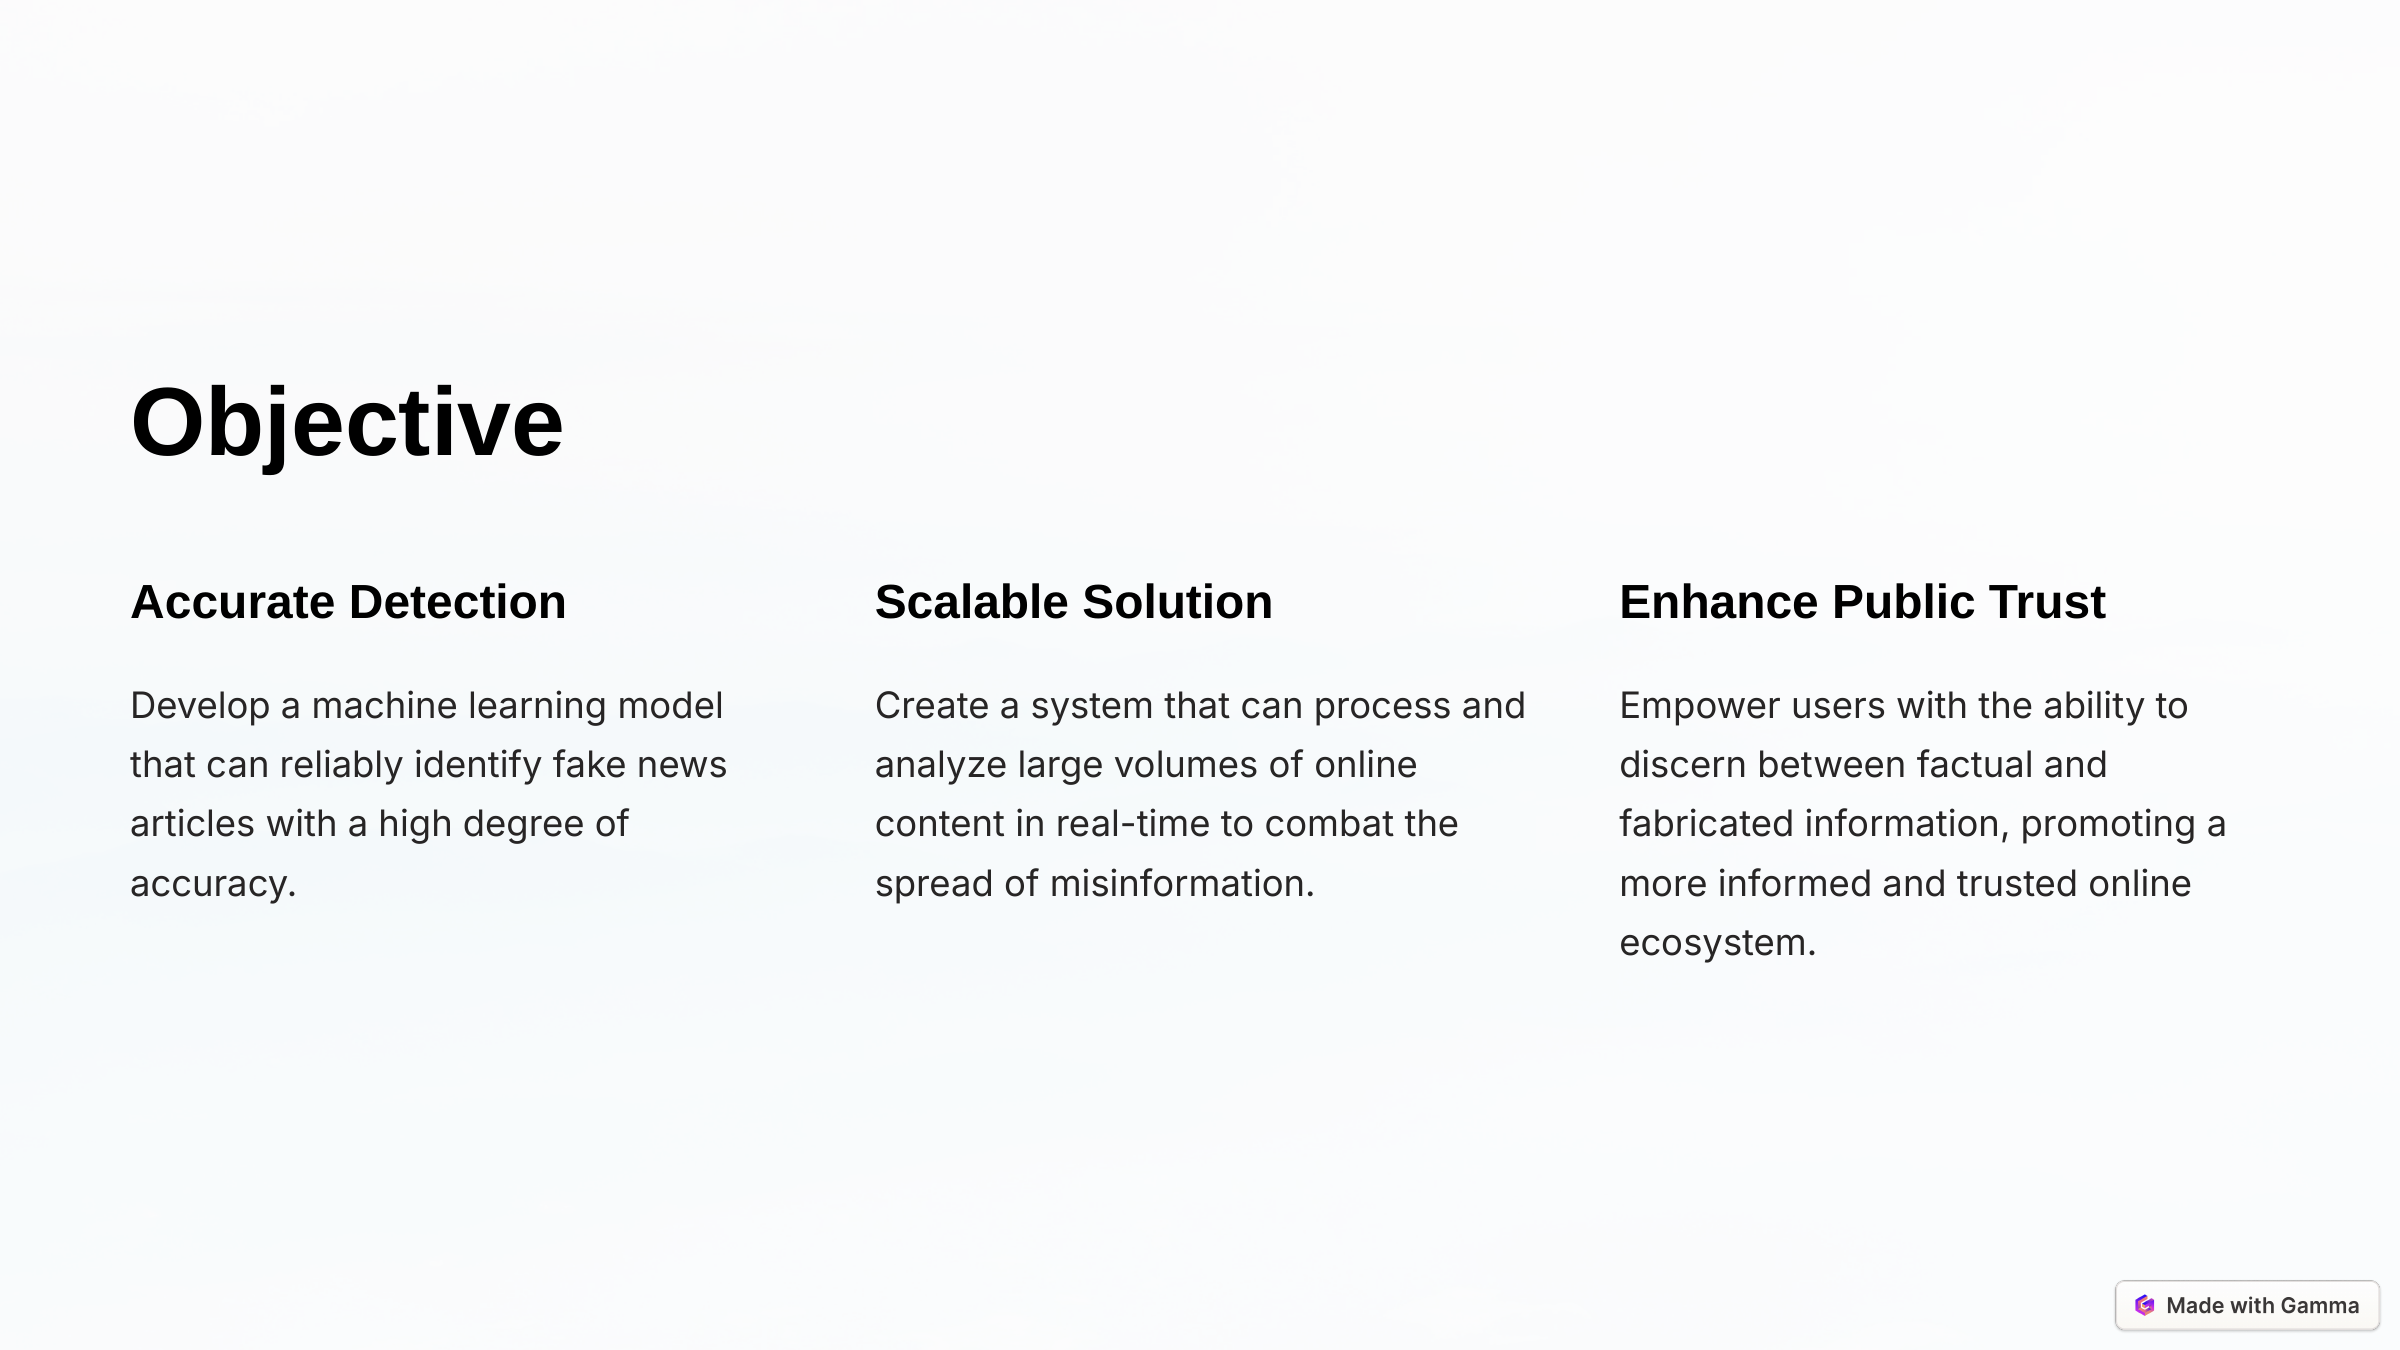

Objective
Accurate Detection
Scalable Solution
Enhance Public Trust
Develop a machine learning model that can reliably identify fake news articles with a high degree of accuracy.
Create a system that can process and analyze large volumes of online content in real-time to combat the spread of misinformation.
Empower users with the ability to discern between factual and fabricated information, promoting a more informed and trusted online ecosystem.